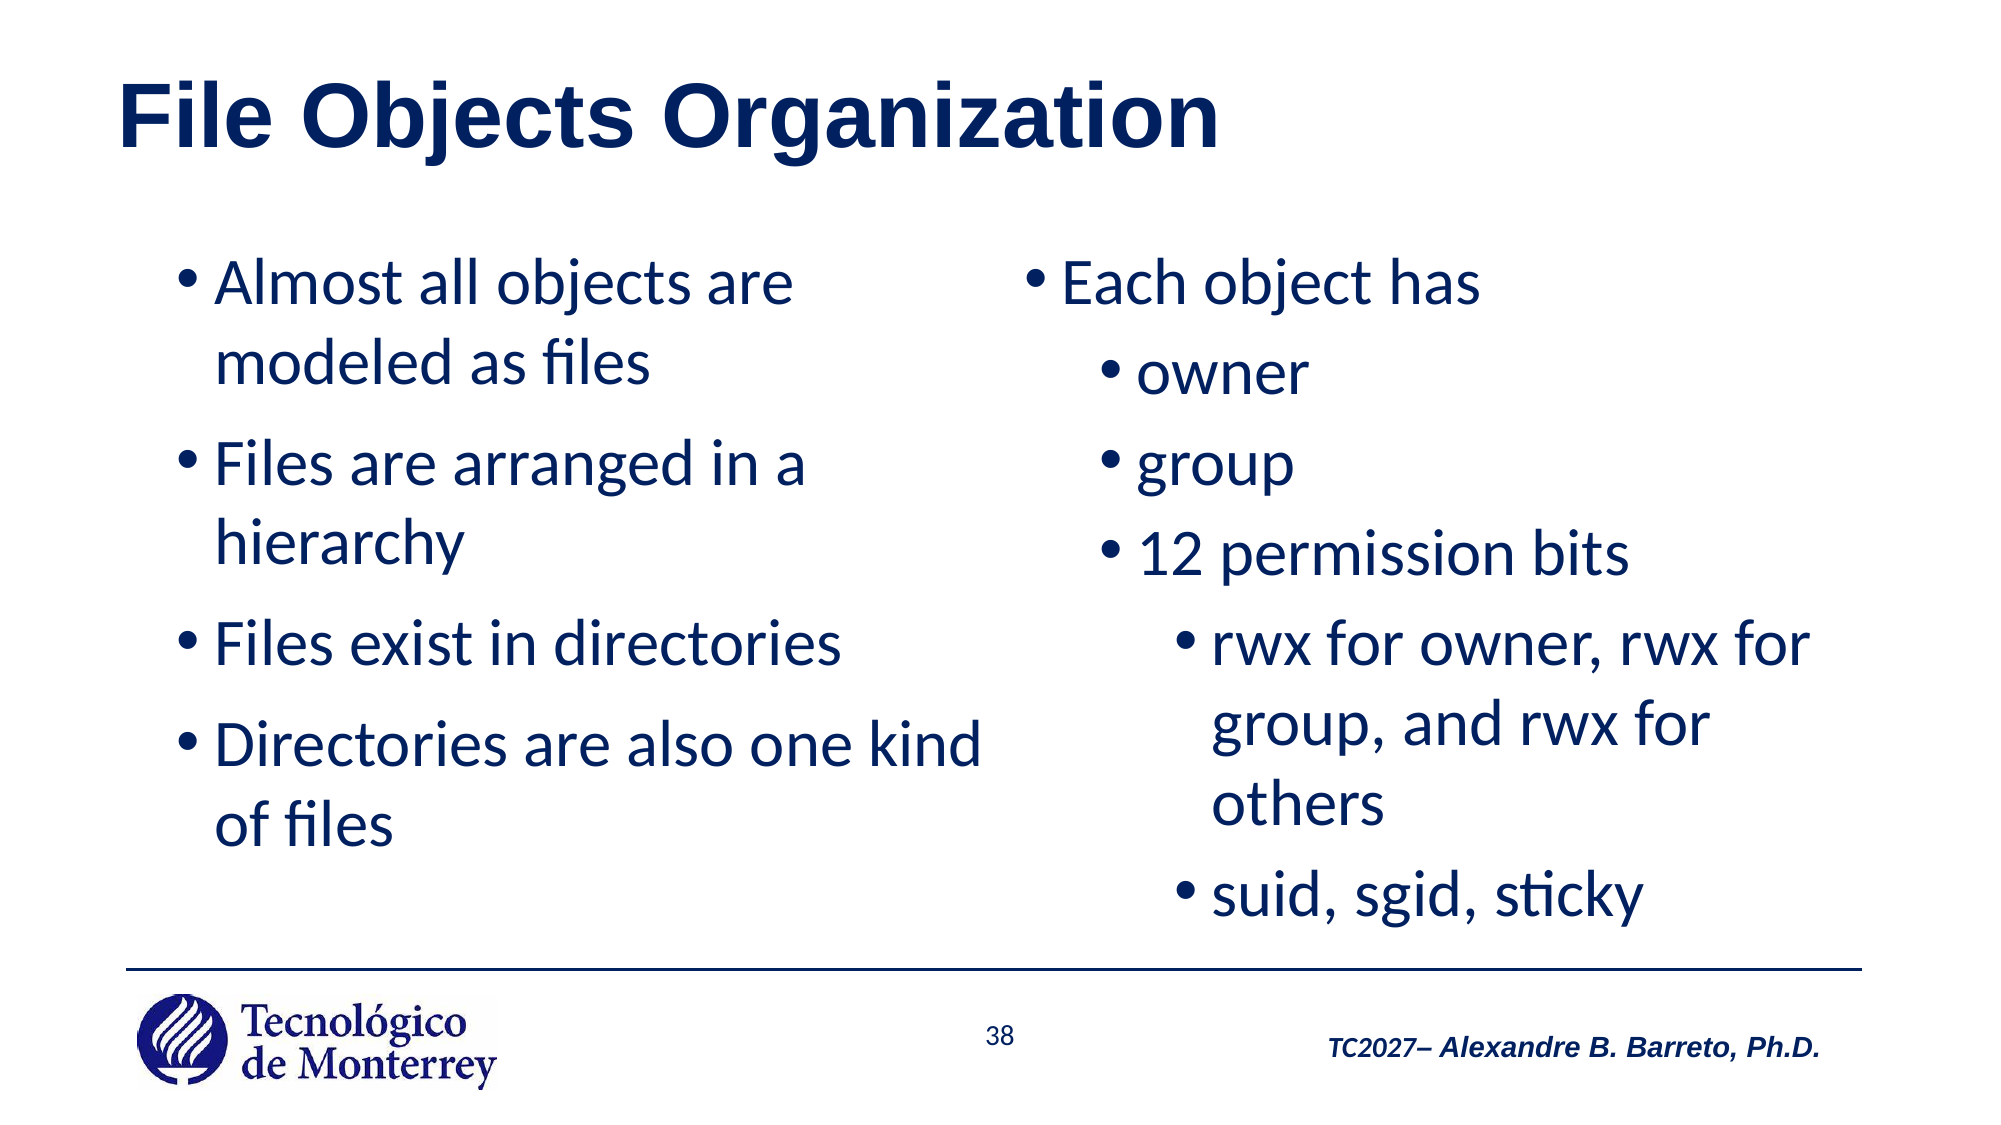

# File Objects Organization
Almost all objects are modeled as files
Files are arranged in a hierarchy
Files exist in directories
Directories are also one kind of files
Each object has
owner
group
12 permission bits
rwx for owner, rwx for group, and rwx for others
suid, sgid, sticky